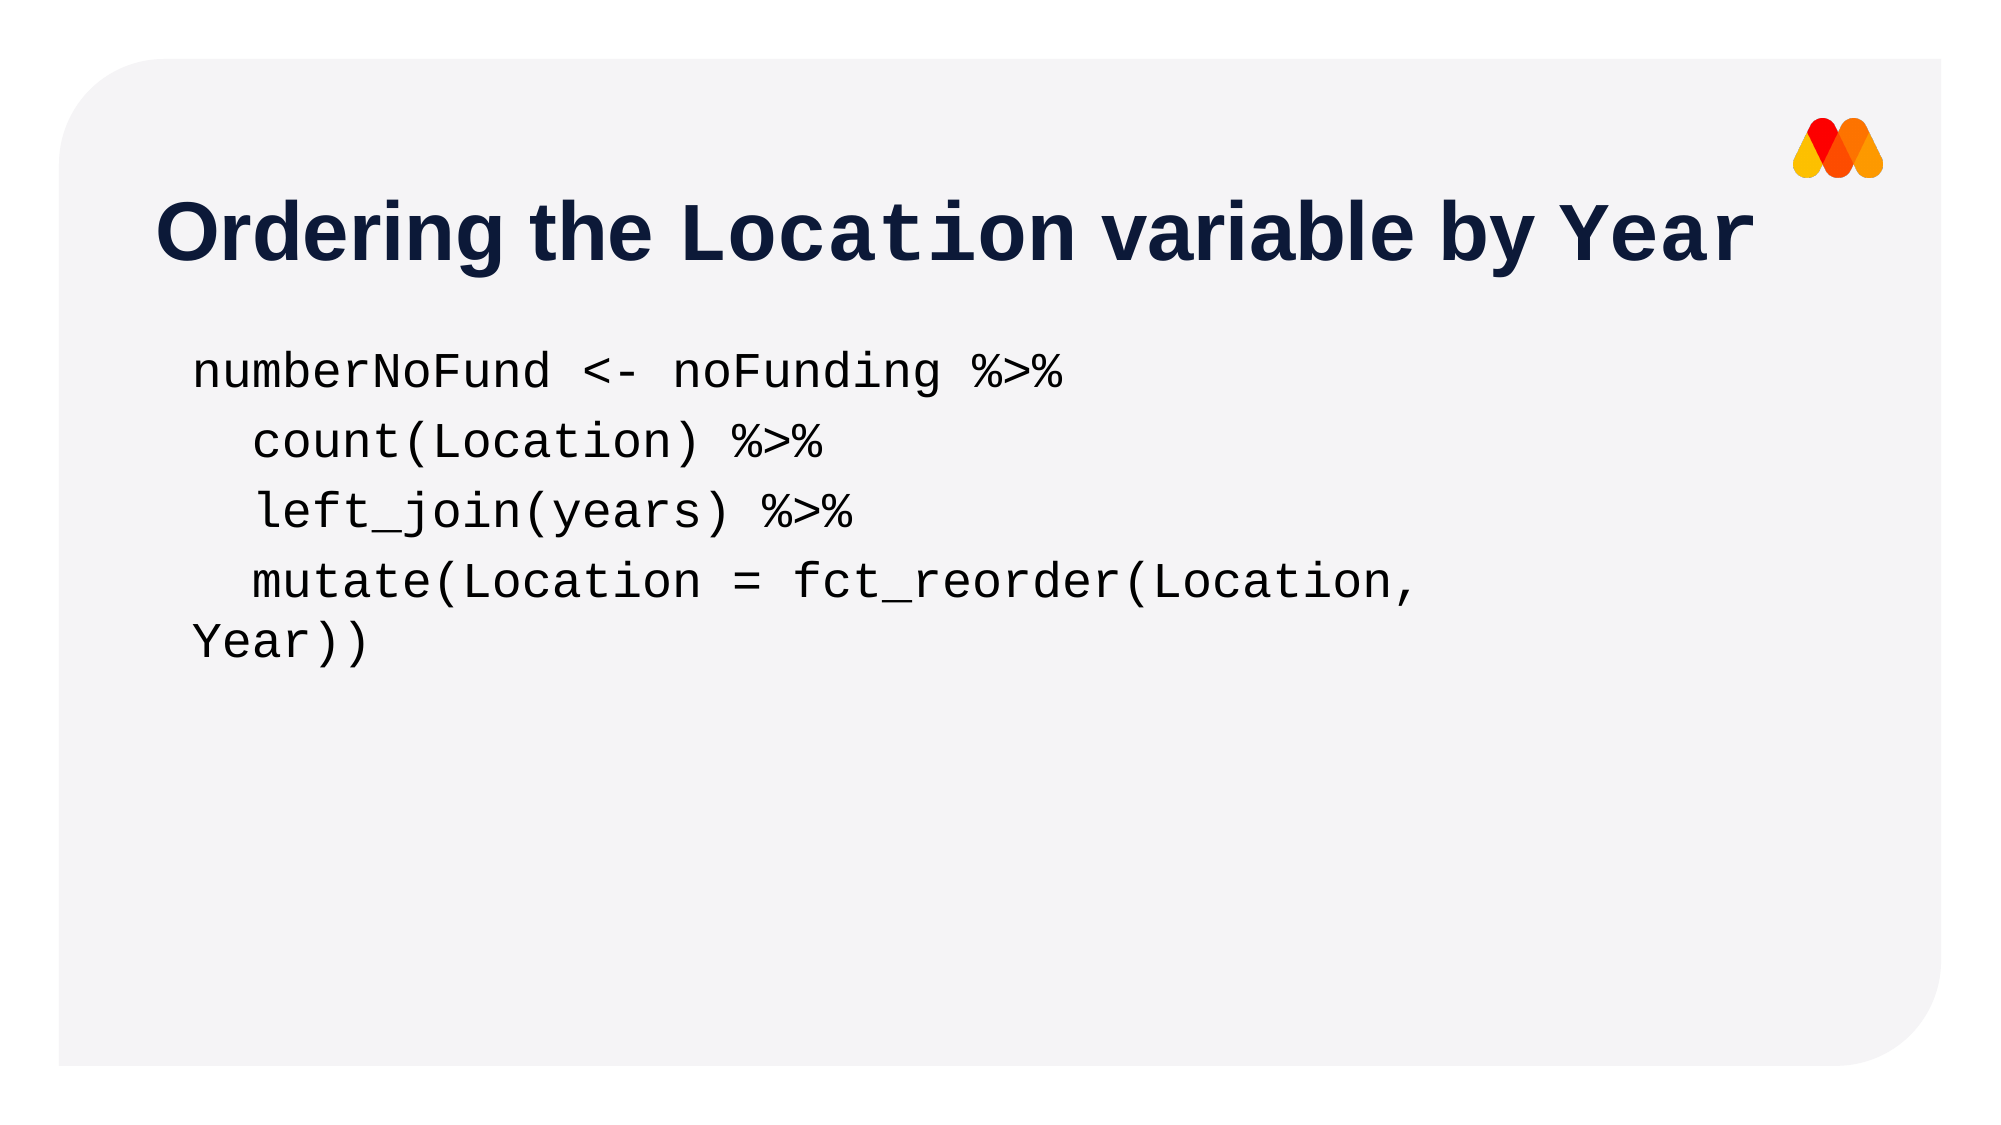

Ordering the Location variable by Year
numberNoFund <- noFunding %>%
  count(Location) %>%
  left_join(years) %>%
  mutate(Location = fct_reorder(Location, Year))